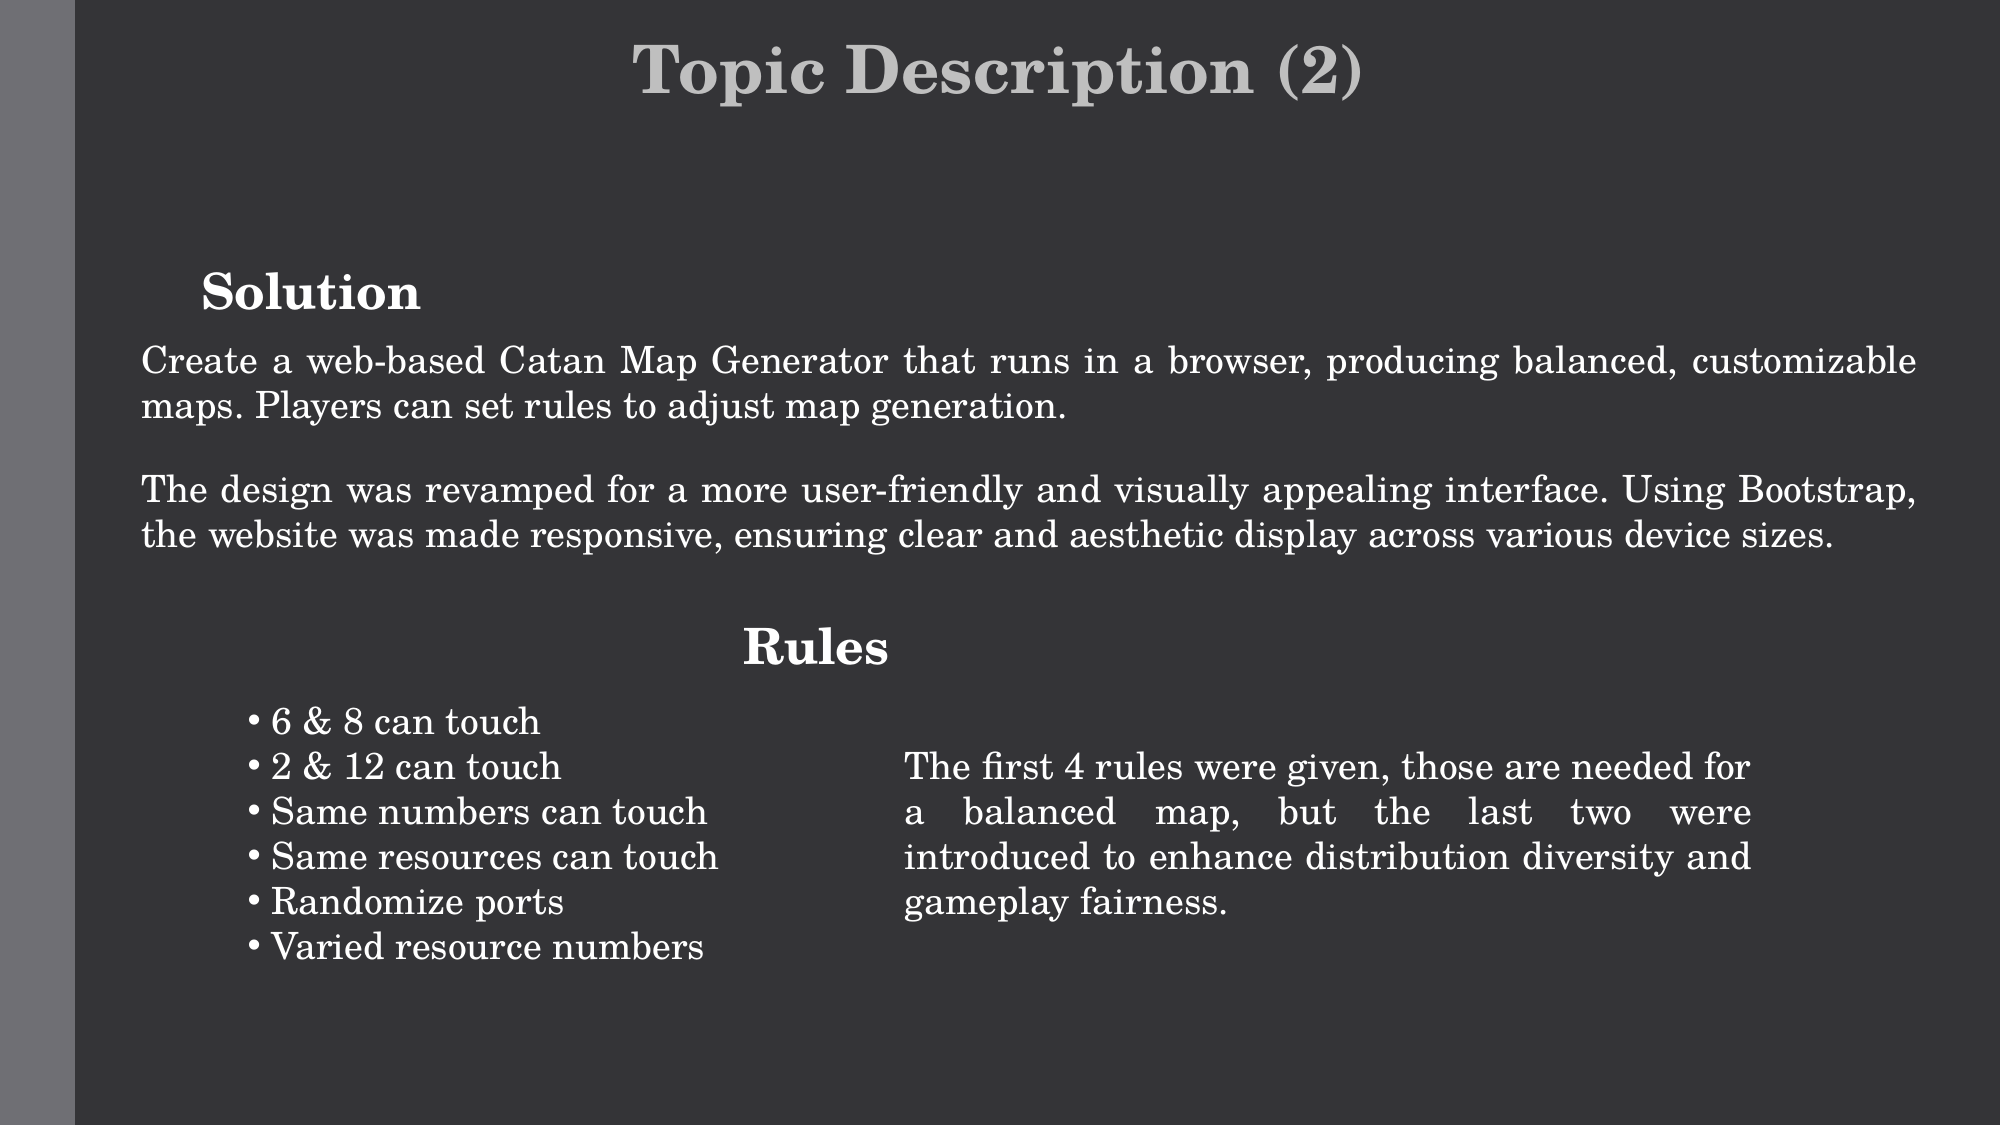

Topic Description (2)
Solution
Create a web-based Catan Map Generator that runs in a browser, producing balanced, customizable maps. Players can set rules to adjust map generation.
The design was revamped for a more user-friendly and visually appealing interface. Using Bootstrap, the website was made responsive, ensuring clear and aesthetic display across various device sizes.
Rules
 6 & 8 can touch
 2 & 12 can touch
 Same numbers can touch
 Same resources can touch
 Randomize ports
 Varied resource numbers
The first 4 rules were given, those are needed for a balanced map, but the last two were introduced to enhance distribution diversity and gameplay fairness.